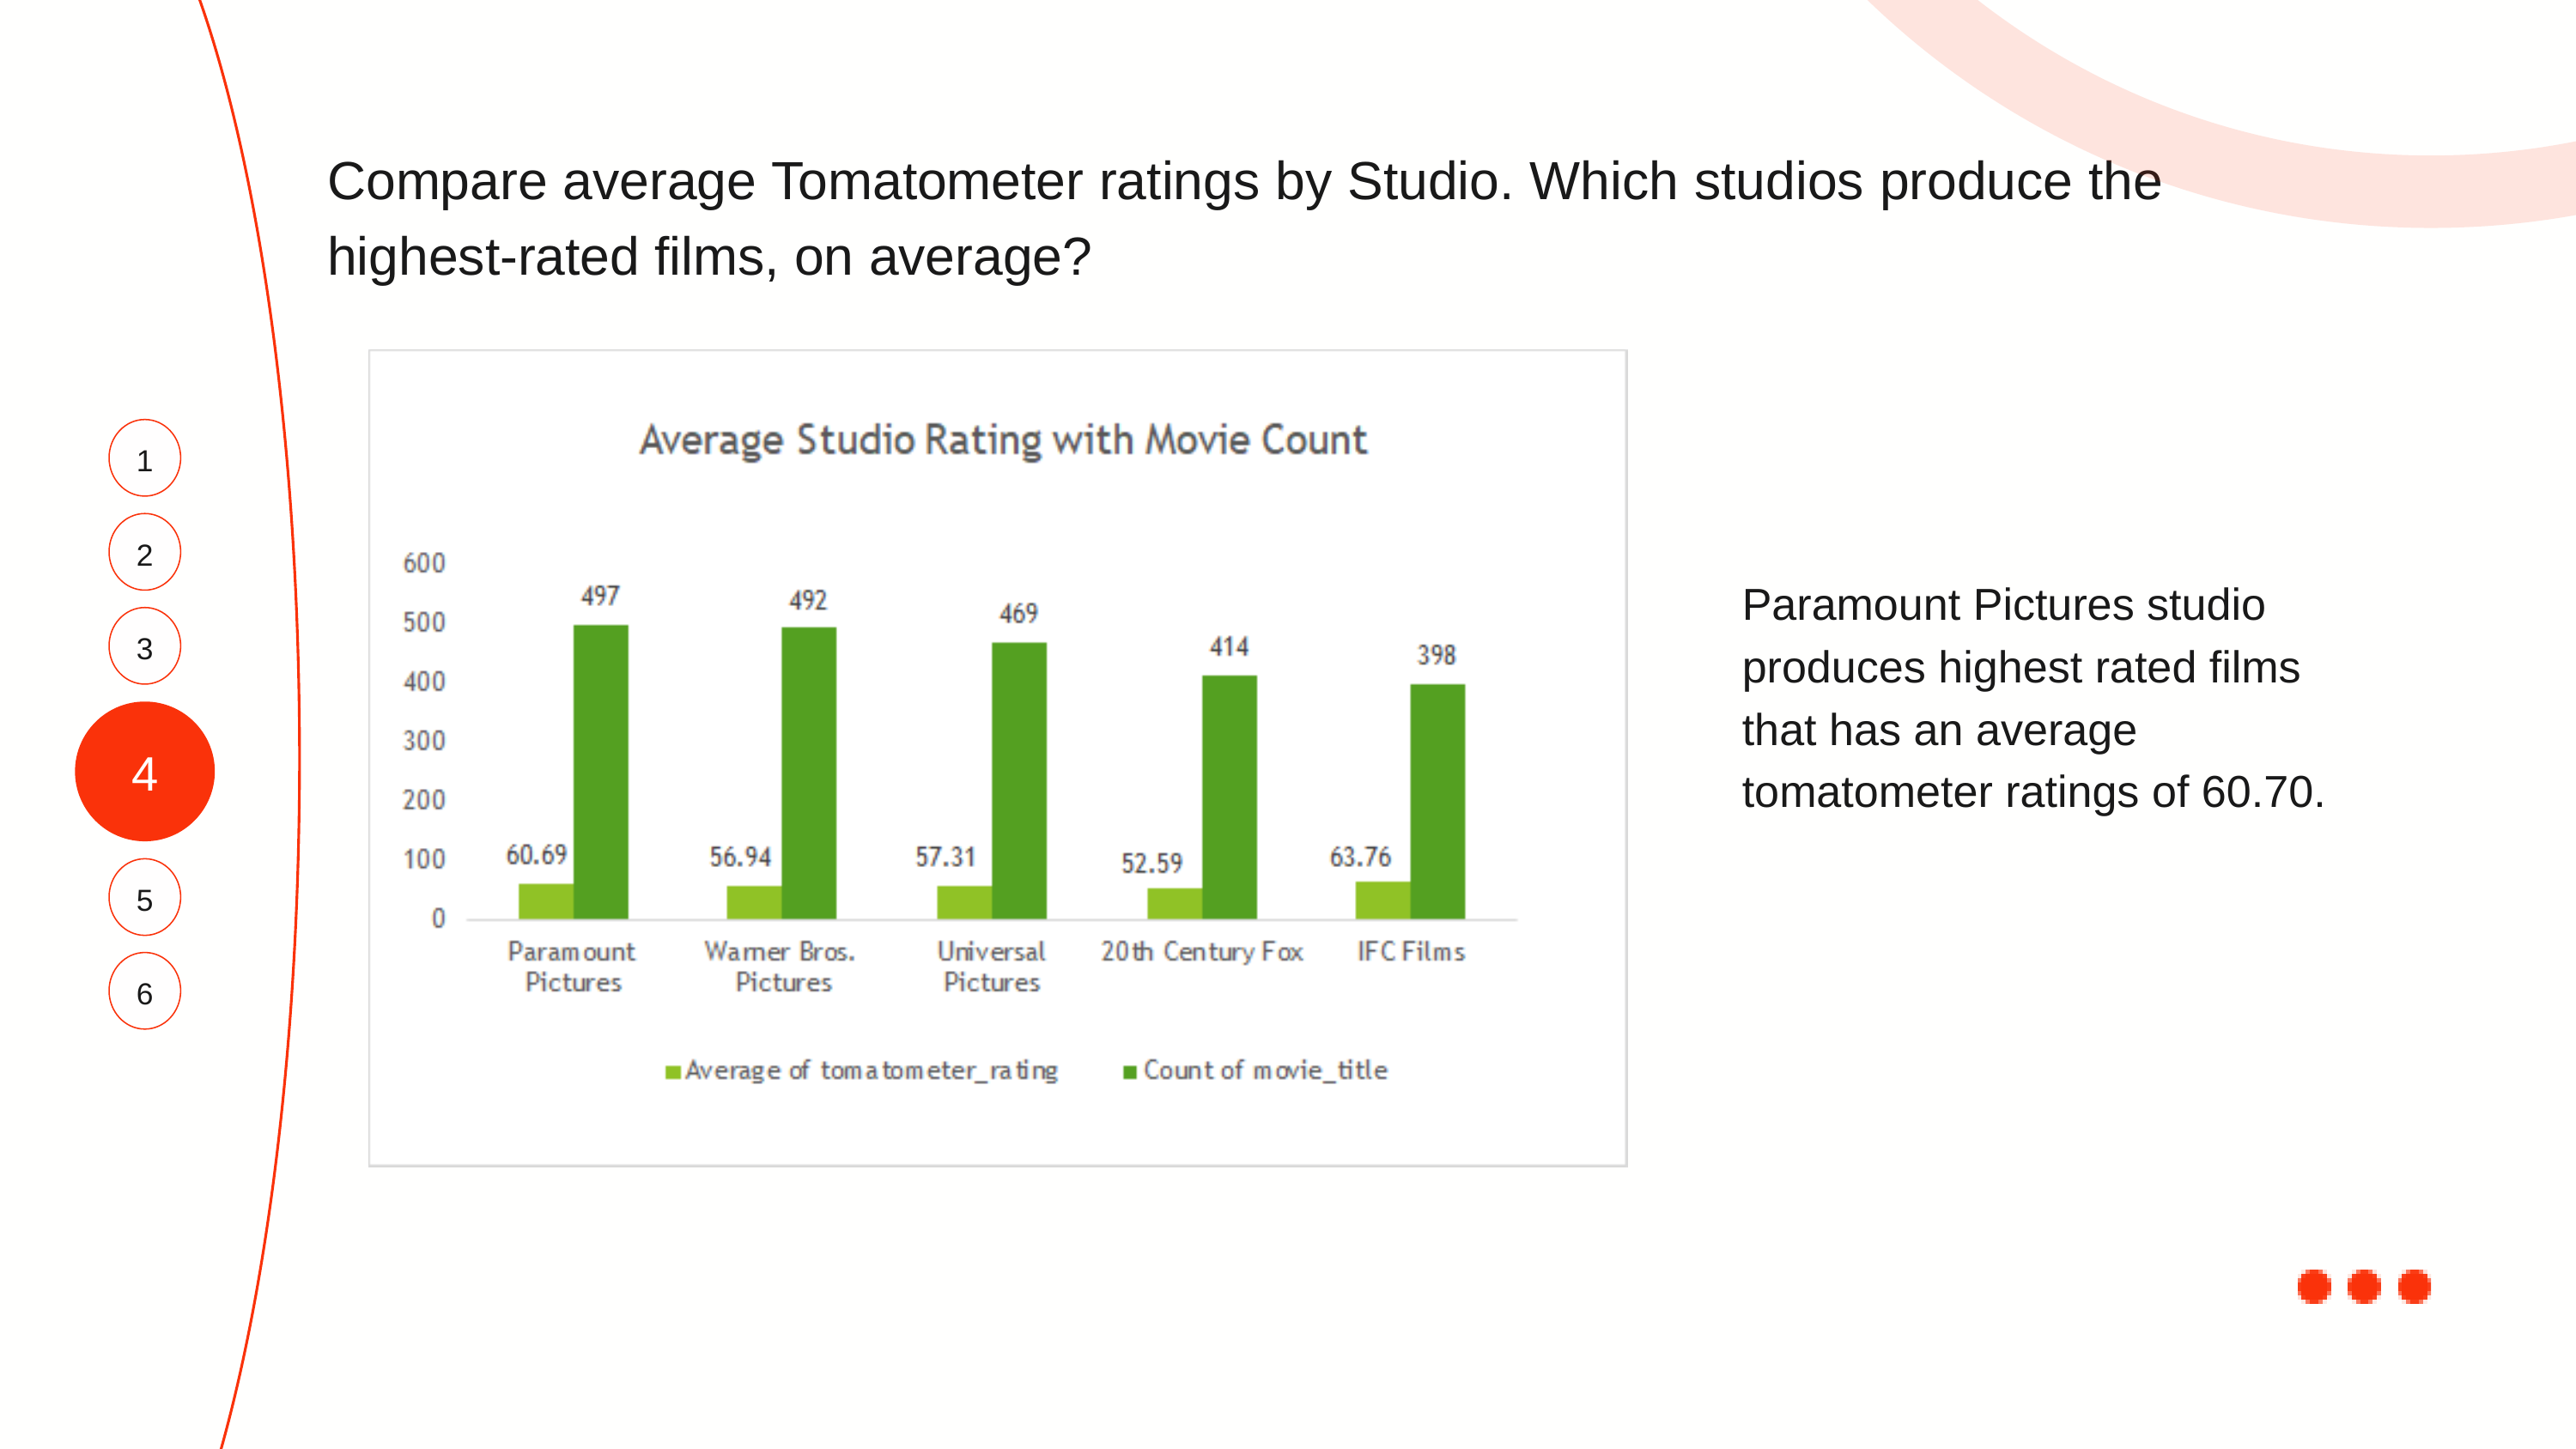

Compare average Tomatometer ratings by Studio. Which studios produce the highest-rated films, on average?

1

2
Paramount Pictures studio produces highest rated films that has an average tomatometer ratings of 60.70.

3

4

5

6